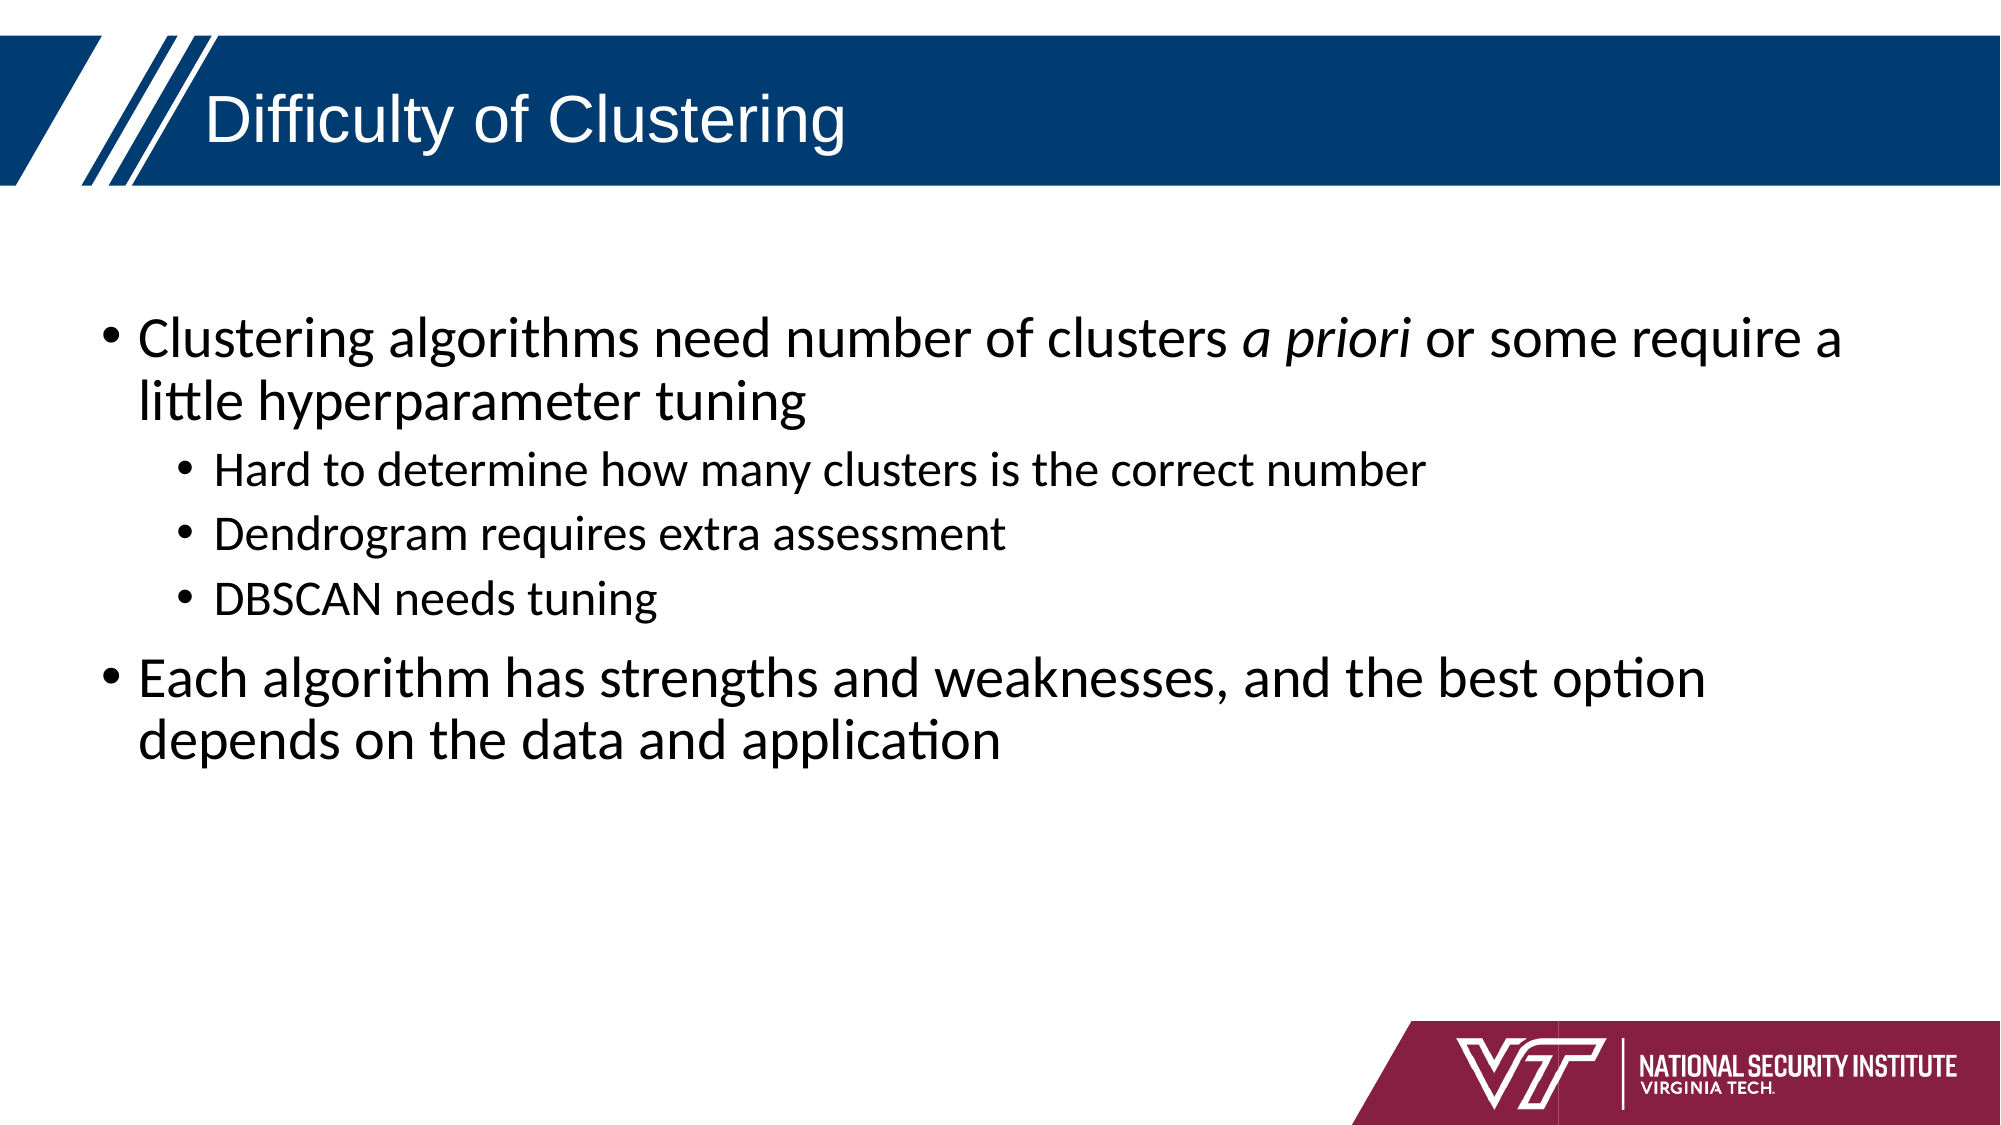

# Difficulty of Clustering
Clustering algorithms need number of clusters a priori or some require a little hyperparameter tuning
Hard to determine how many clusters is the correct number
Dendrogram requires extra assessment
DBSCAN needs tuning
Each algorithm has strengths and weaknesses, and the best option depends on the data and application